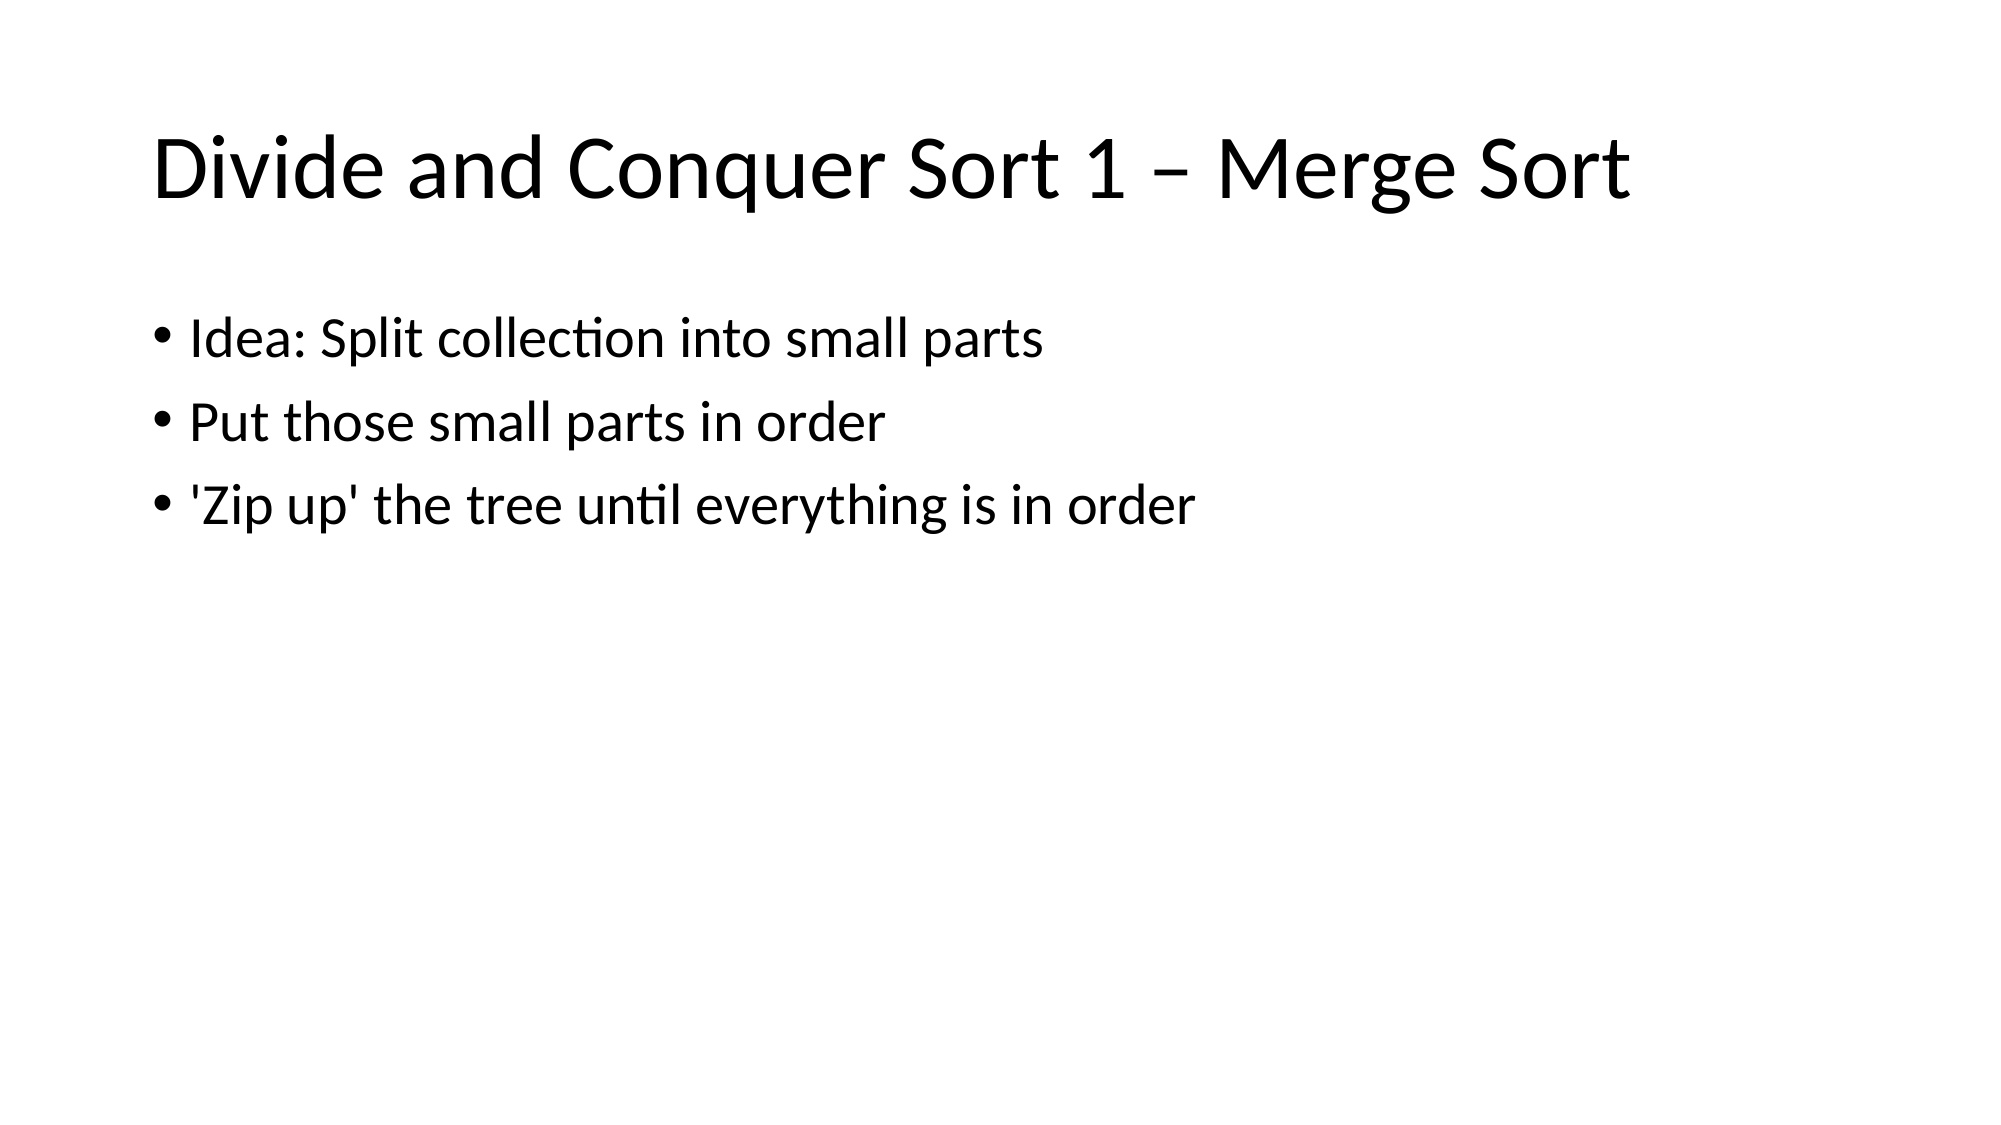

# Divide and Conquer Sort 1 – Merge Sort
Idea: Split collection into small parts
Put those small parts in order
'Zip up' the tree until everything is in order